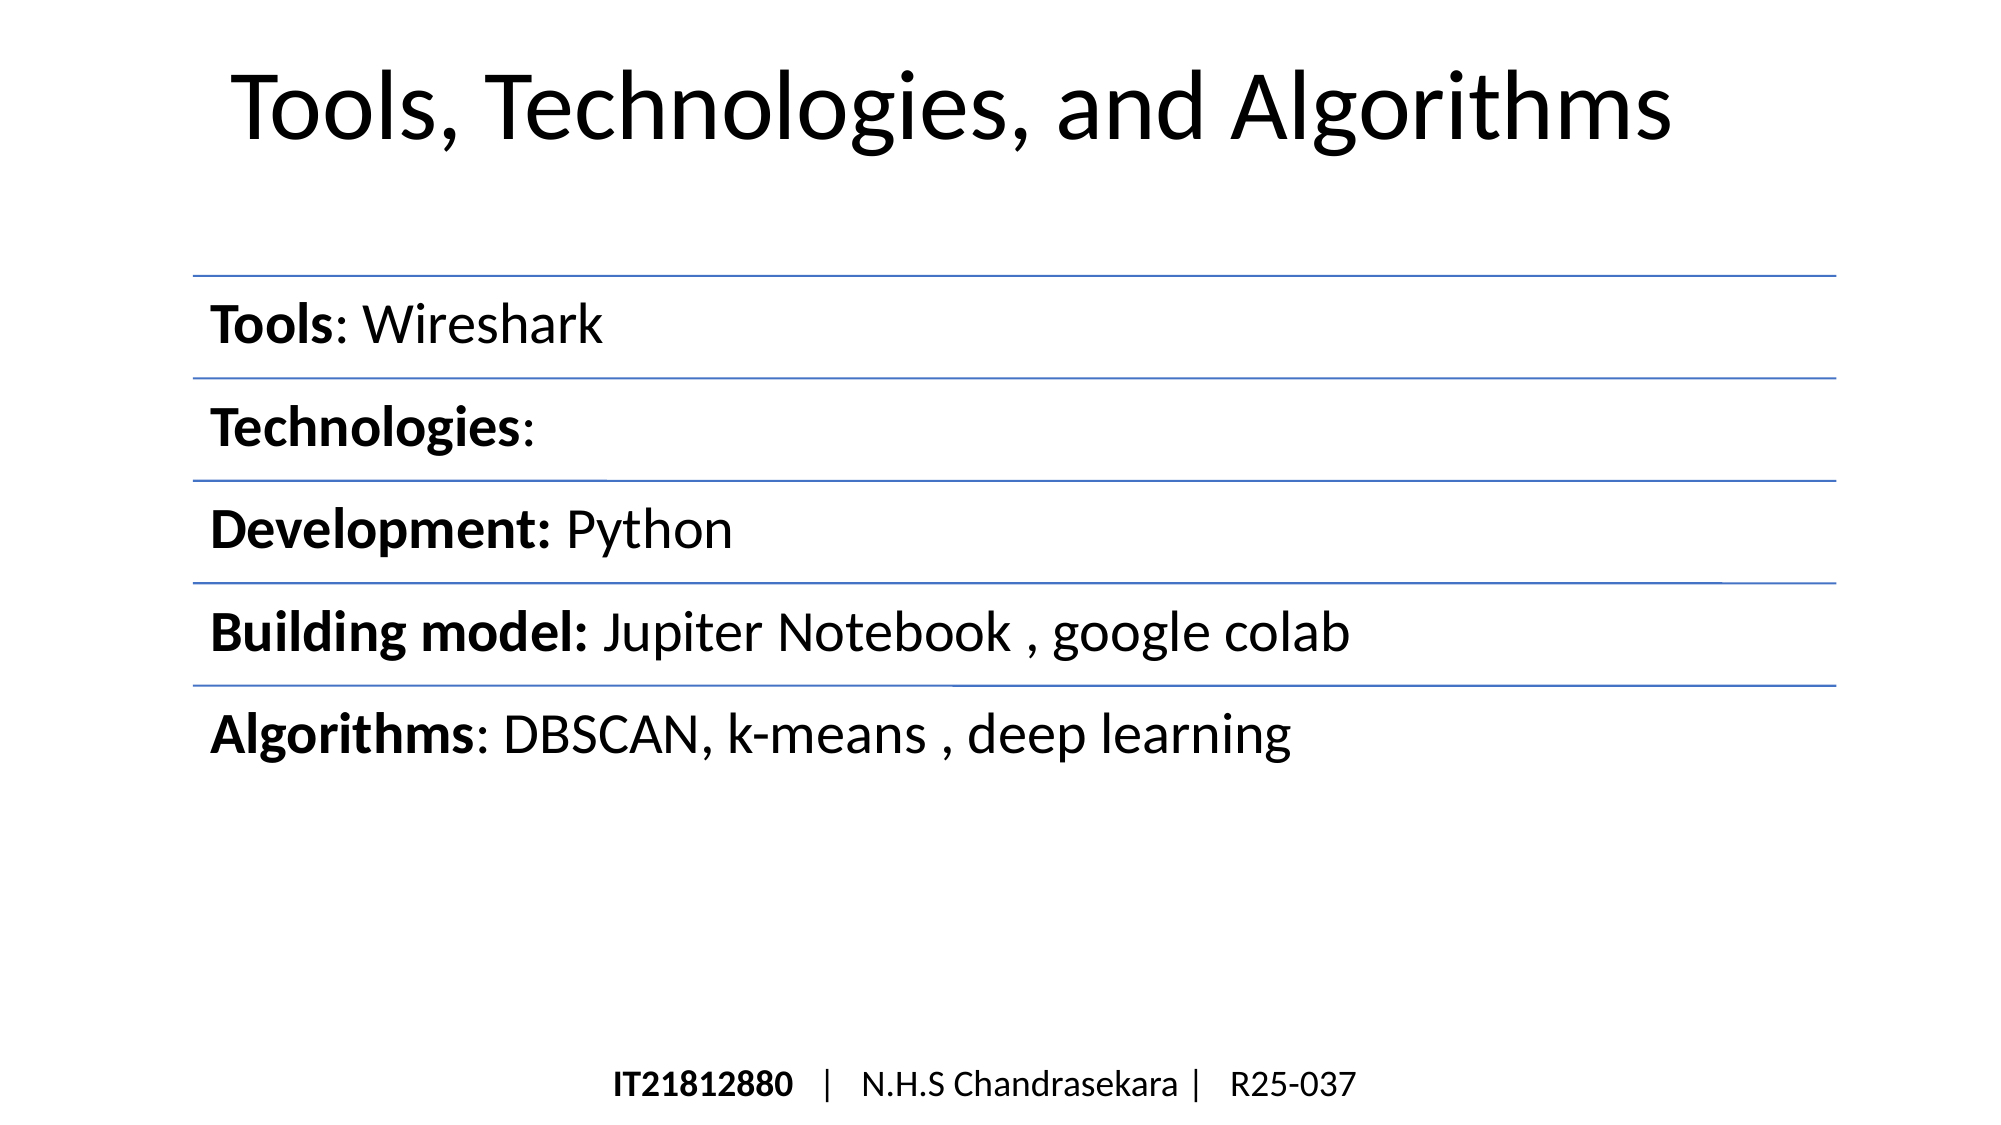

# Tools, Technologies, and Algorithms
Tools: Wireshark
Technologies:
Development: Python
Building model: Jupiter Notebook , google colab
Algorithms: DBSCAN, k-means , deep learning
IT21812880   |   N.H.S Chandrasekara |   R25-037